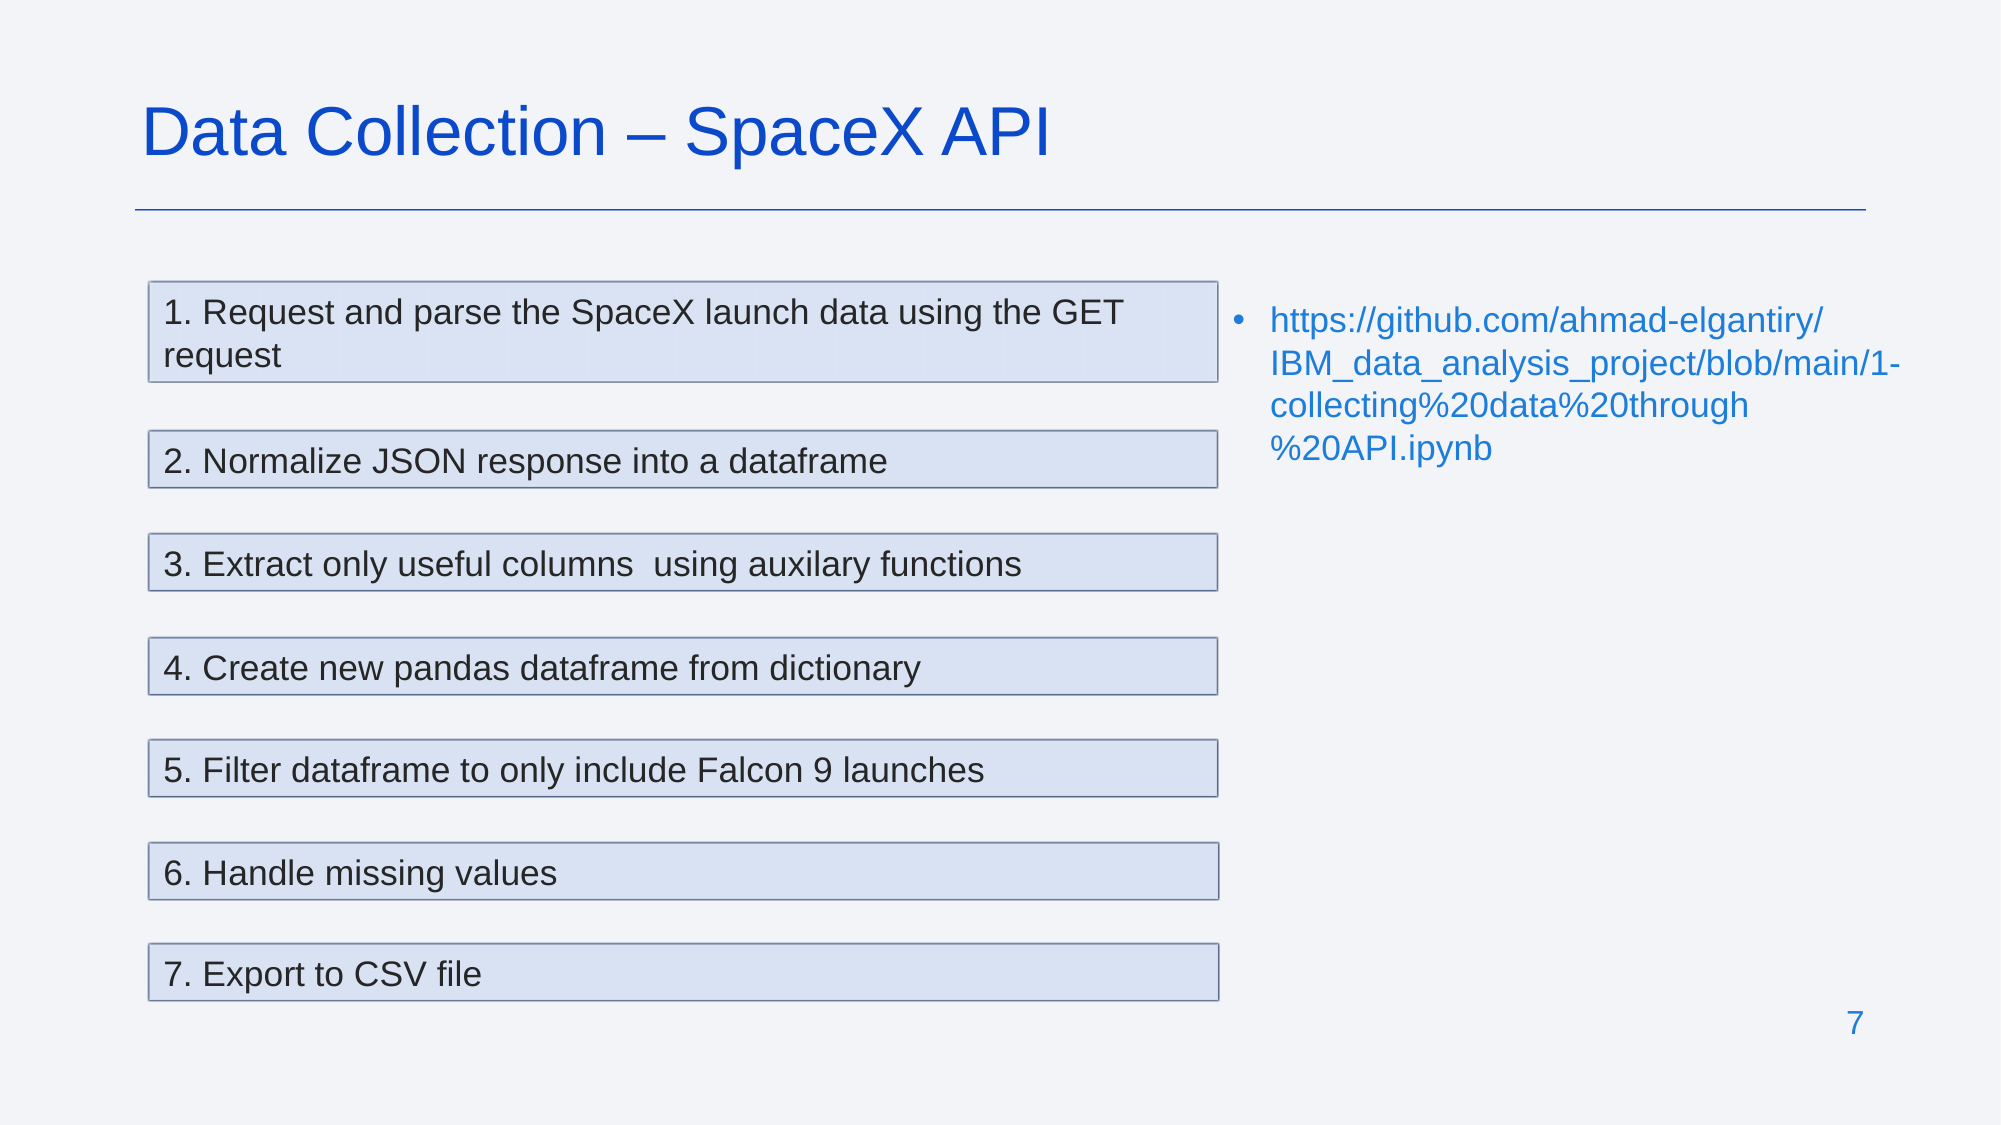

Data Collection – SpaceX API
1. Request and parse the SpaceX launch data using the GET request
https://github.com/ahmad-elgantiry/IBM_data_analysis_project/blob/main/1-collecting%20data%20through%20API.ipynb
2. Normalize JSON response into a dataframe
3. Extract only useful columns  using auxilary functions
4. Create new pandas dataframe from dictionary
5. Filter dataframe to only include Falcon 9 launches
6. Handle missing values
7. Export to CSV file
7